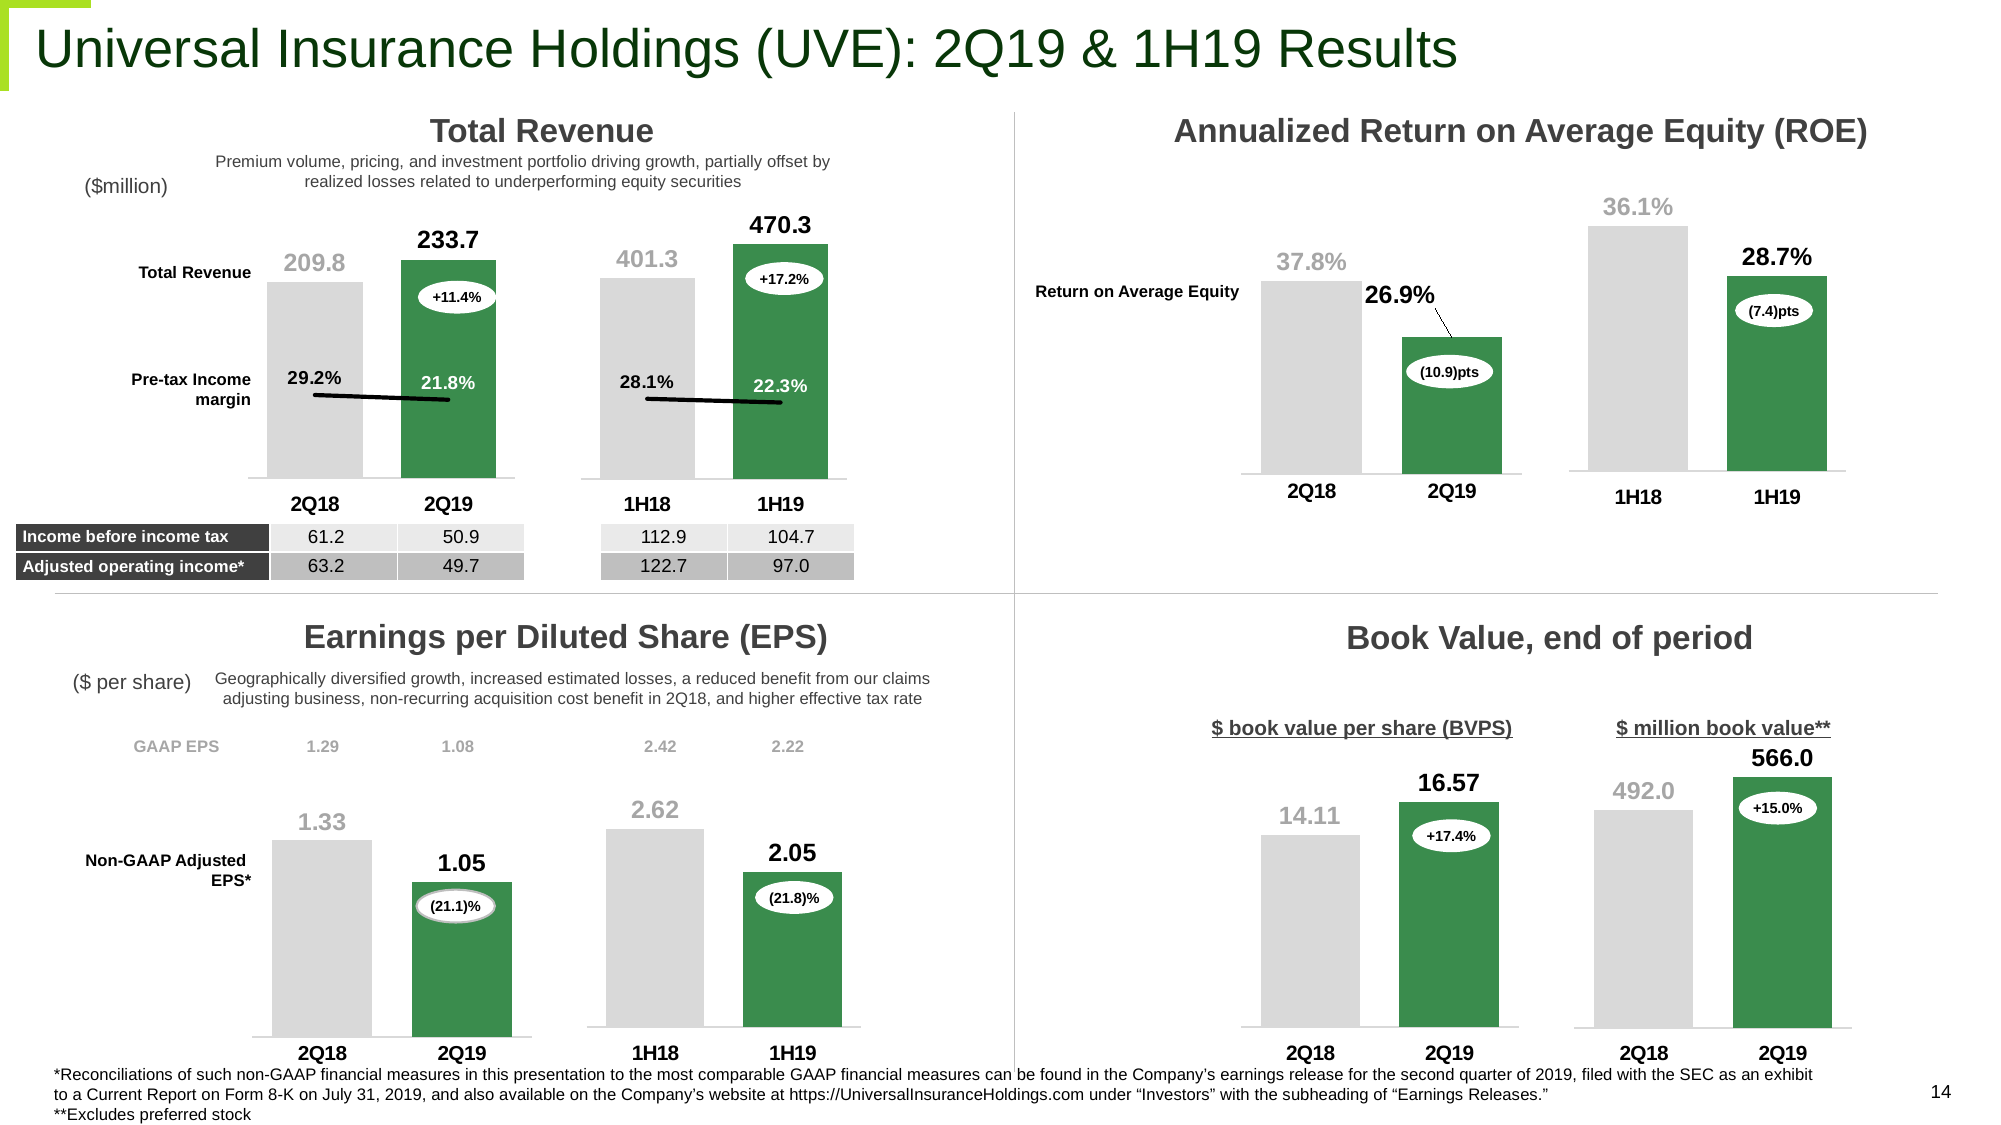

Universal Insurance Holdings (UVE): 2Q19 & 1H19 Results
Total Revenue
Annualized Return on Average Equity (ROE)
Premium volume, pricing, and investment portfolio driving growth, partially offset by realized losses related to underperforming equity securities
($million)

### Chart

| Category | ROAE | Column1 | Total | Column2 |
|---|---|---|---|---|
| 1H18 | 0.3610441346580322 | None | 0.3610441346580322 | None |
| 1H19 | 0.287 | None | 0.287 | None |

### Chart

| Category | Operating Revenue | Column1 | Total | Operating Margin |
|---|---|---|---|---|
| 2Q18 | 209.788 | None | 209.788 | 0.2919518752264191 |
| 2Q19 | 233.722 | None | 233.722 | 0.21790698440882753 |

### Chart

| Category | Operating Revenue | Column1 | Total | Operating Margin |
|---|---|---|---|---|
| 1H18 | 401.288 | None | 401.288 | 0.28146119495225375 |
| 1H19 | 470.308 | None | 470.308 | 0.22256478733085552 |

### Chart

| Category | ROAE | Column1 | Total | Column2 |
|---|---|---|---|---|
| 2Q18 | 0.37815632362895063 | None | 0.37815632362895063 | None |
| 2Q19 | 0.269 | None | 0.269 | None |
Total Revenue
+17.2%
Return on Average Equity
+11.4%
(7.4)pts
(10.9)pts
Pre-tax Income margin
| Income before income tax | 61.2 | 50.9 |  | 112.9 | 104.7 |
| --- | --- | --- | --- | --- | --- |
| Adjusted operating income\* | 63.2 | 49.7 |  | 122.7 | 97.0 |
Earnings per Diluted Share (EPS)
Book Value, end of period
Geographically diversified growth, increased estimated losses, a reduced benefit from our claims adjusting business, non-recurring acquisition cost benefit in 2Q18, and higher effective tax rate
($ per share)
$ book value per share (BVPS)
$ million book value**
| GAAP EPS | 1.29 | 1.08 |  | 2.42 | 2.22 |
| --- | --- | --- | --- | --- | --- |

### Chart

| Category | BVPS | Column1 | Total | Column2 |
|---|---|---|---|---|
| 2Q18 | 14.11 | None | 14.11 | None |
| 2Q19 | 16.57 | None | 16.57 | None |

### Chart

| Category | Book Value | Column1 | Total | Column2 |
|---|---|---|---|---|
| 2Q18 | 491.973 | None | 491.973 | None |
| 2Q19 | 565.966 | None | 565.966 | None |

### Chart

| Category | EPS | Column1 | Total | Column2 |
|---|---|---|---|---|
| 1H18 | 2.62 | None | 2.62 | None |
| 1H19 | 2.05 | None | 2.05 | None |
+15.0%

### Chart

| Category | EPS | Column1 | Total | Column2 |
|---|---|---|---|---|
| 2Q18 | 1.33 | None | 1.33 | None |
| 2Q19 | 1.05 | None | 1.05 | None |
+17.4%
Non-GAAP Adjusted  EPS*
(21.8)%
(21.1)%
*Reconciliations of such non-GAAP financial measures in this presentation to the most comparable GAAP financial measures can be found in the Company’s earnings release for the second quarter of 2019, filed with the SEC as an exhibit to a Current Report on Form 8-K on July 31, 2019, and also available on the Company’s website at https://UniversalInsuranceHoldings.com under “Investors” with the subheading of “Earnings Releases.”
**Excludes preferred stock